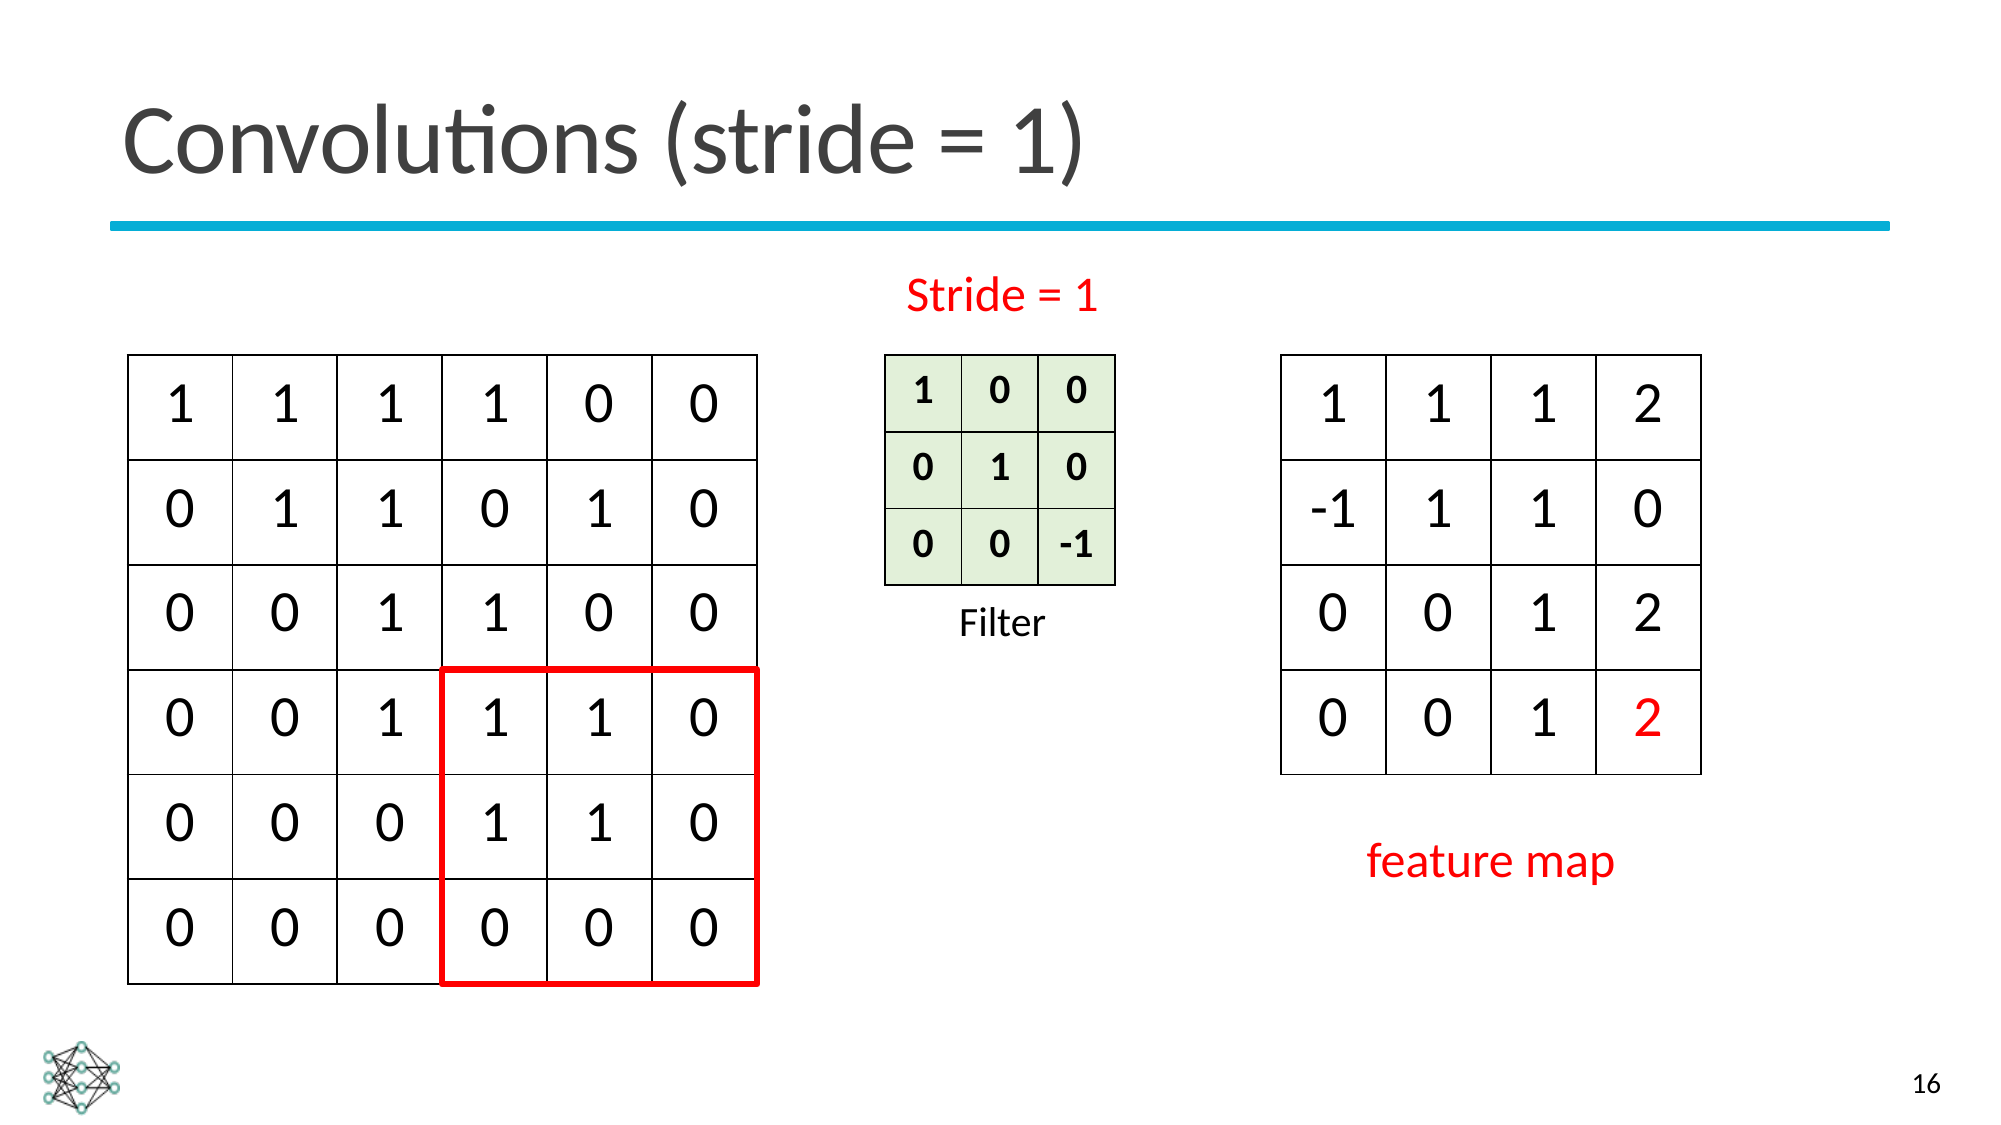

# Convolutions (stride = 1)
Stride = 1
| 1 | 1 | 1 | 2 |
| --- | --- | --- | --- |
| -1 | 1 | 1 | 0 |
| 0 | 0 | 1 | 2 |
| 0 | 0 | 1 | 2 |
| 1 | 1 | 1 | 1 | 0 | 0 |
| --- | --- | --- | --- | --- | --- |
| 0 | 1 | 1 | 0 | 1 | 0 |
| 0 | 0 | 1 | 1 | 0 | 0 |
| 0 | 0 | 1 | 1 | 1 | 0 |
| 0 | 0 | 0 | 1 | 1 | 0 |
| 0 | 0 | 0 | 0 | 0 | 0 |
| 1 | 0 | 0 |
| --- | --- | --- |
| 0 | 1 | 0 |
| 0 | 0 | -1 |
Filter

feature map
16